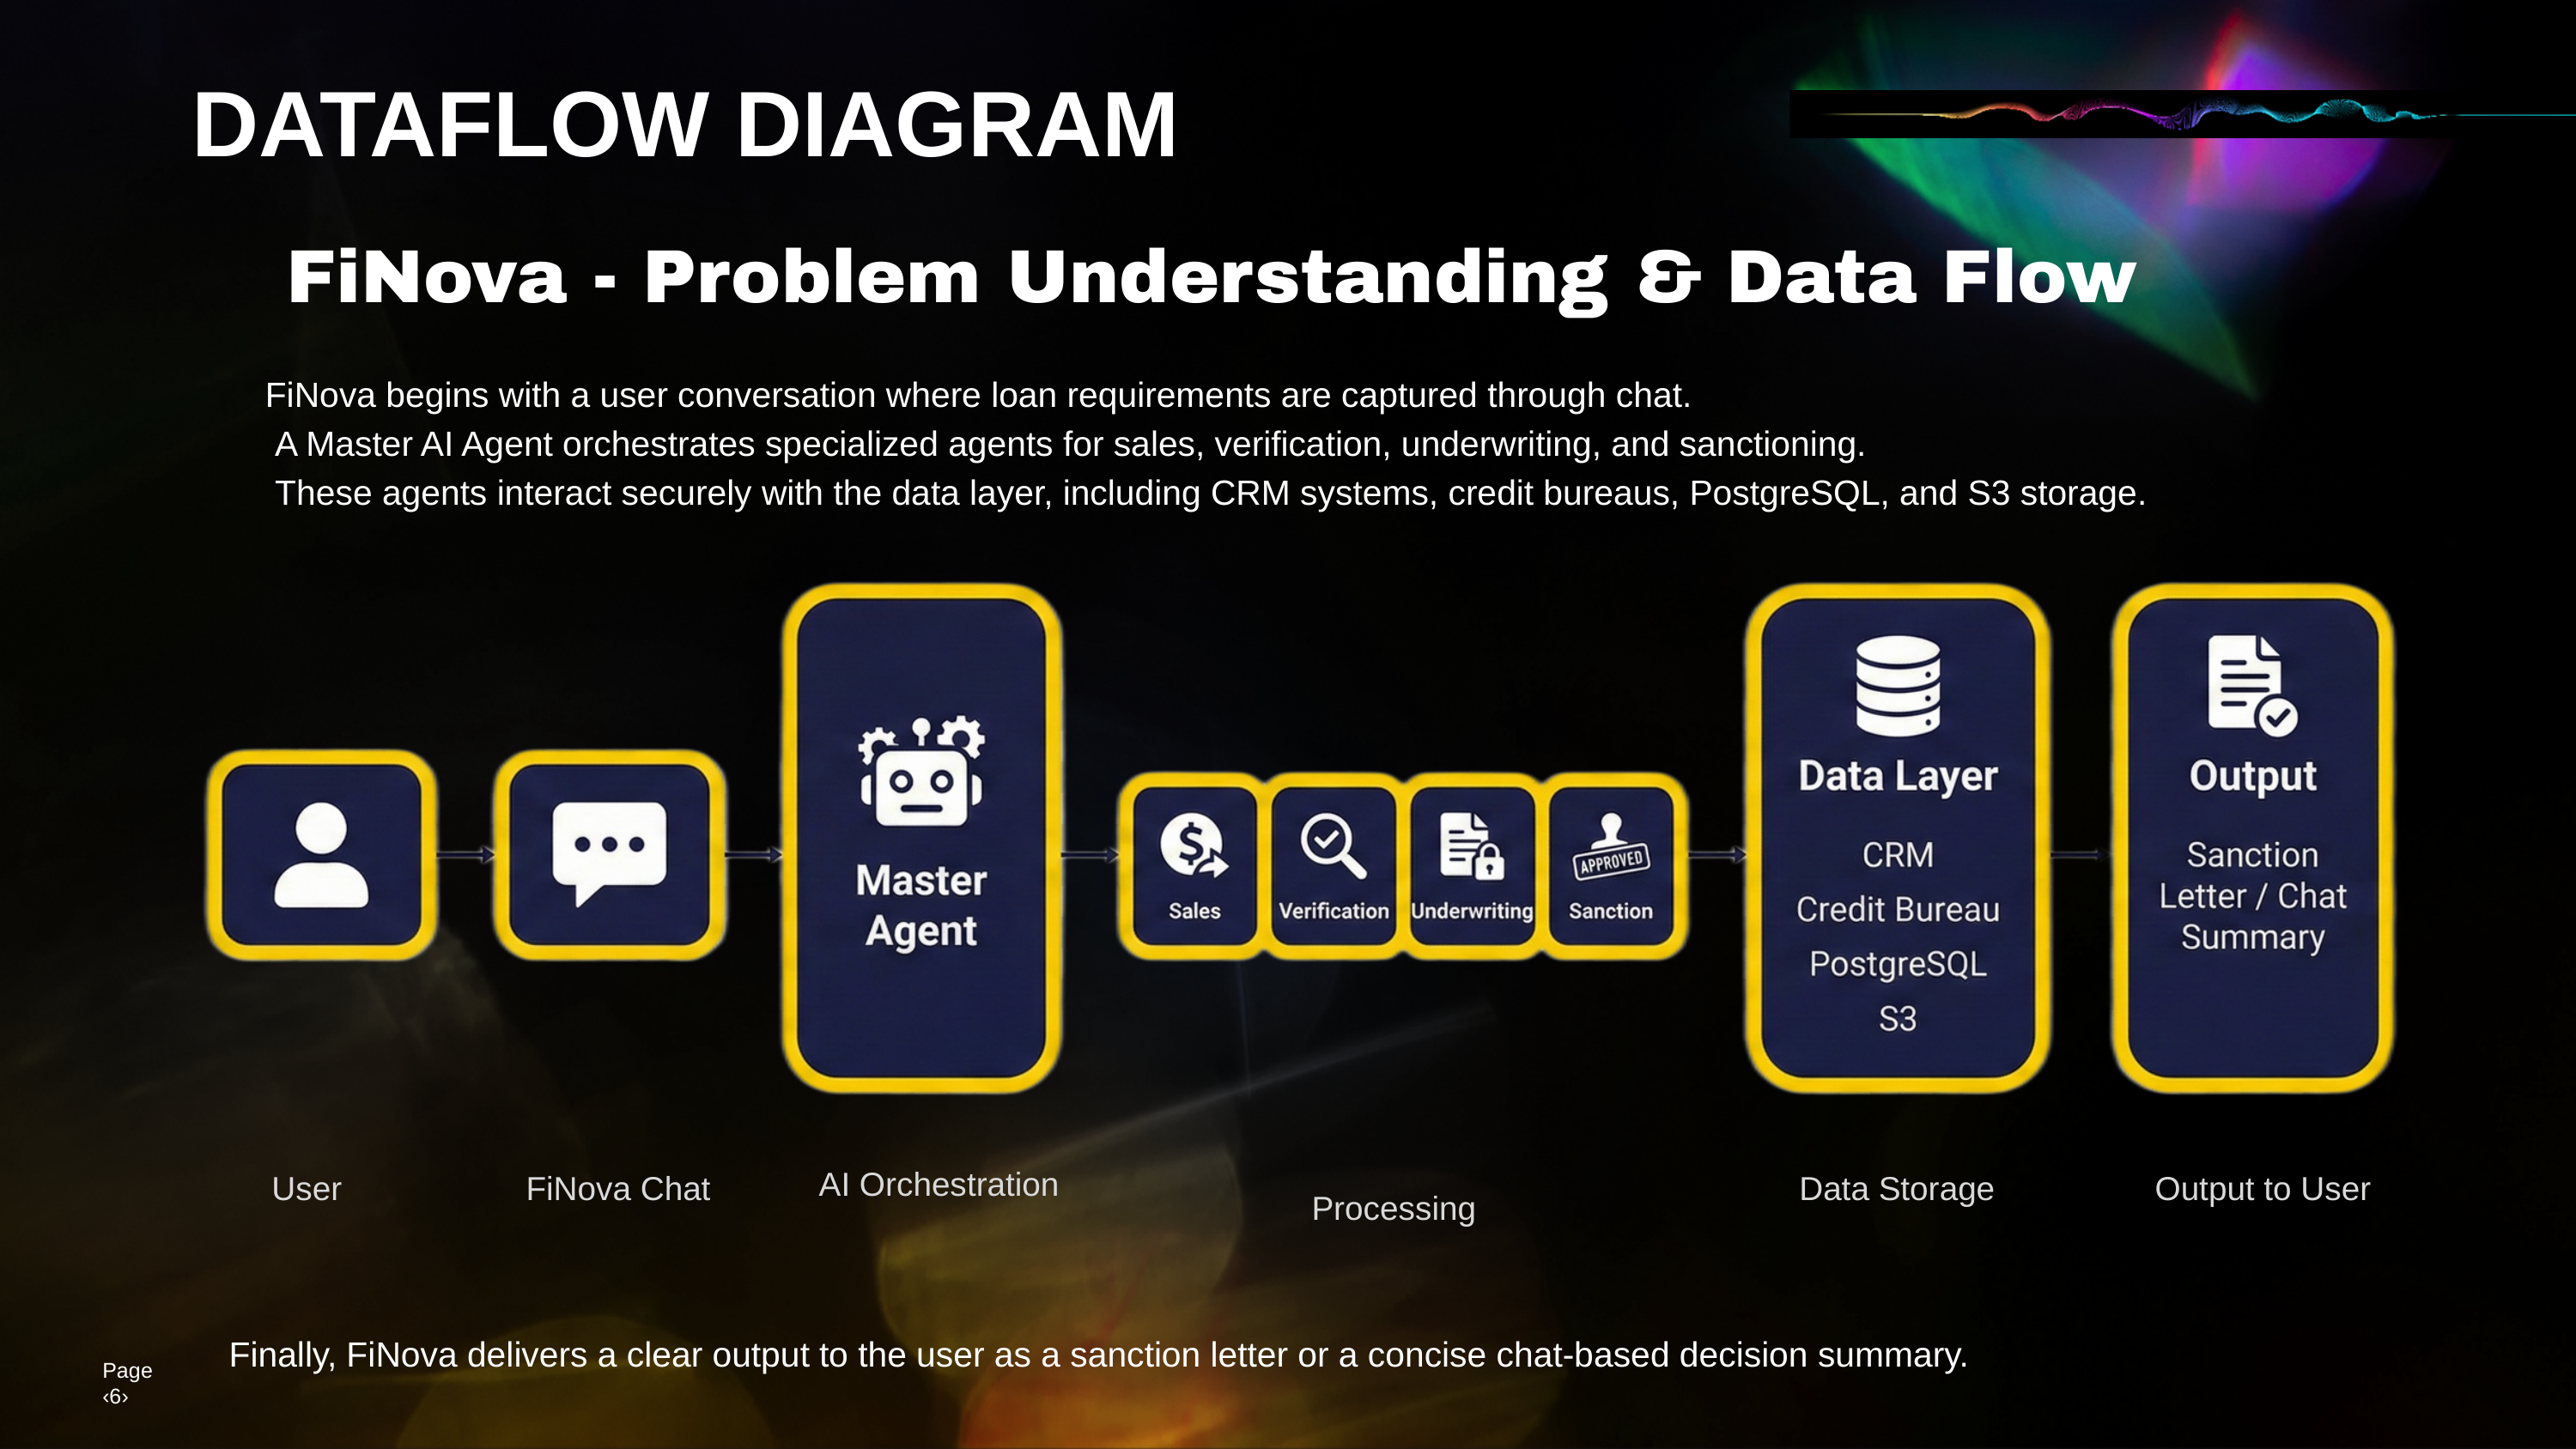

DATAFLOW DIAGRAM

FiNova - Problem Understanding & Data Flow
FiNova begins with a user conversation where loan requirements are captured through chat.
 A Master AI Agent orchestrates specialized agents for sales, verification, underwriting, and sanctioning.
 These agents interact securely with the data layer, including CRM systems, credit bureaus, PostgreSQL, and S3 storage.

AI Orchestration
User
FiNova Chat
Data Storage
Output to User
Processing

 Finally, FiNova delivers a clear output to the user as a sanction letter or a concise chat-based decision summary.
Page ‹6›